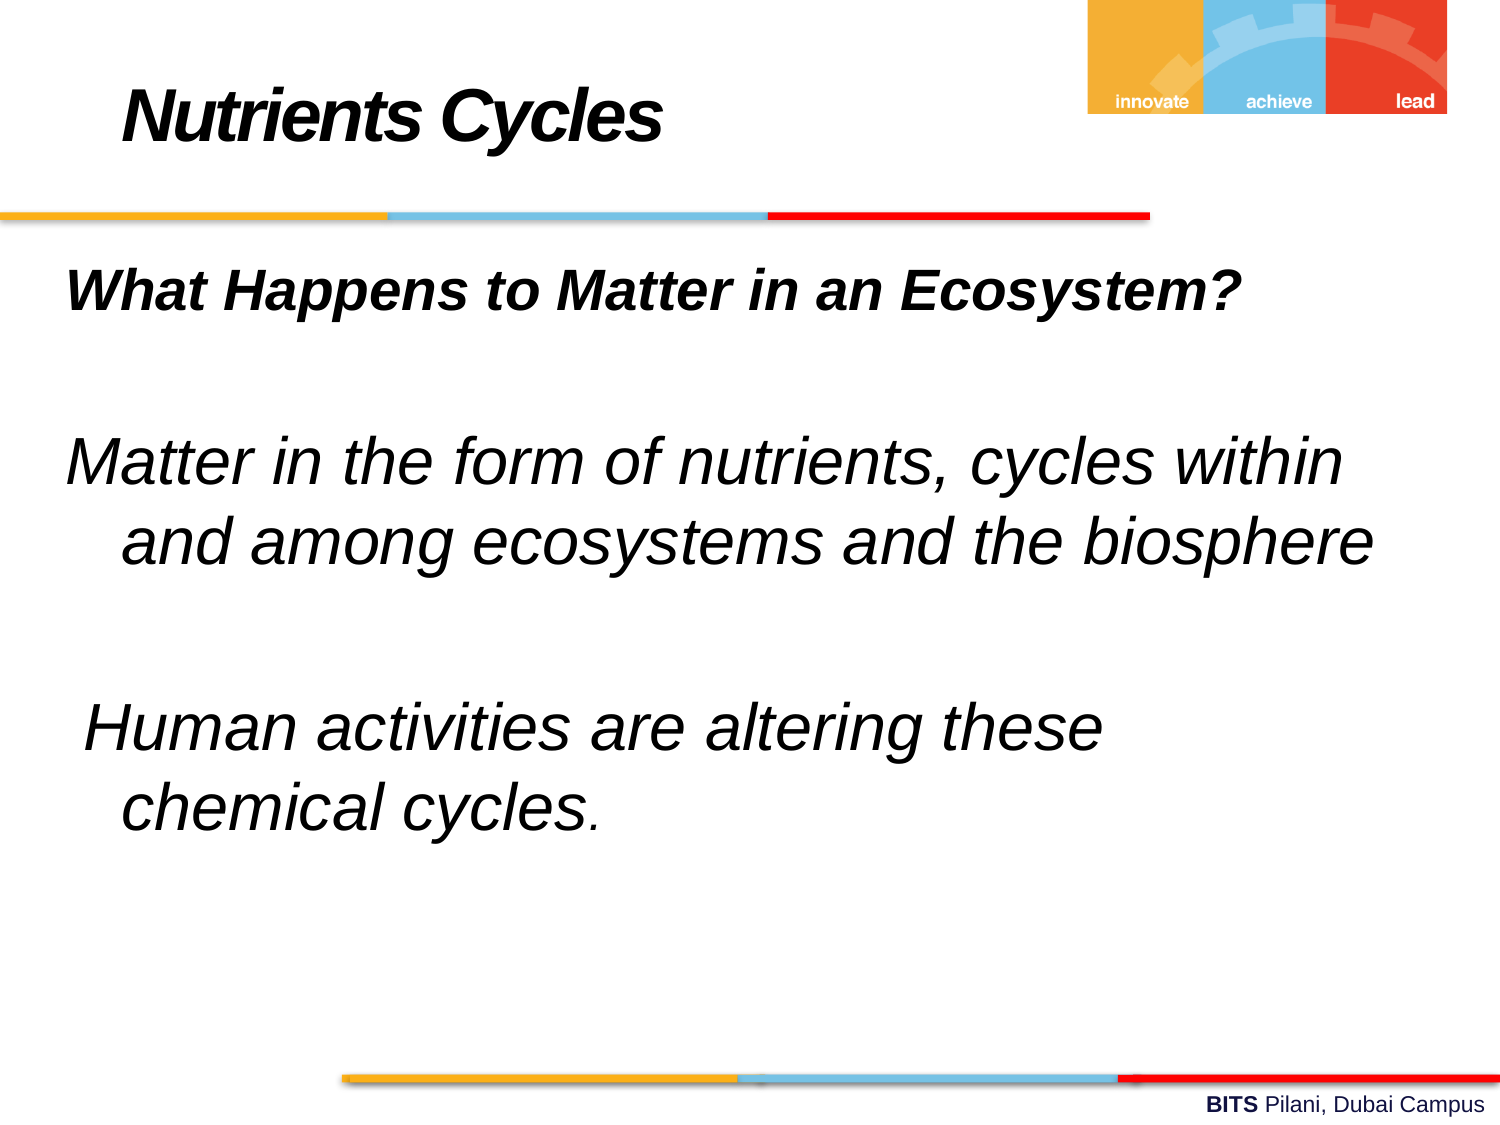

Nutrients Cycles
What Happens to Matter in an Ecosystem?

Matter in the form of nutrients, cycles within and among ecosystems and the biosphere

 Human activities are altering these chemical cycles.